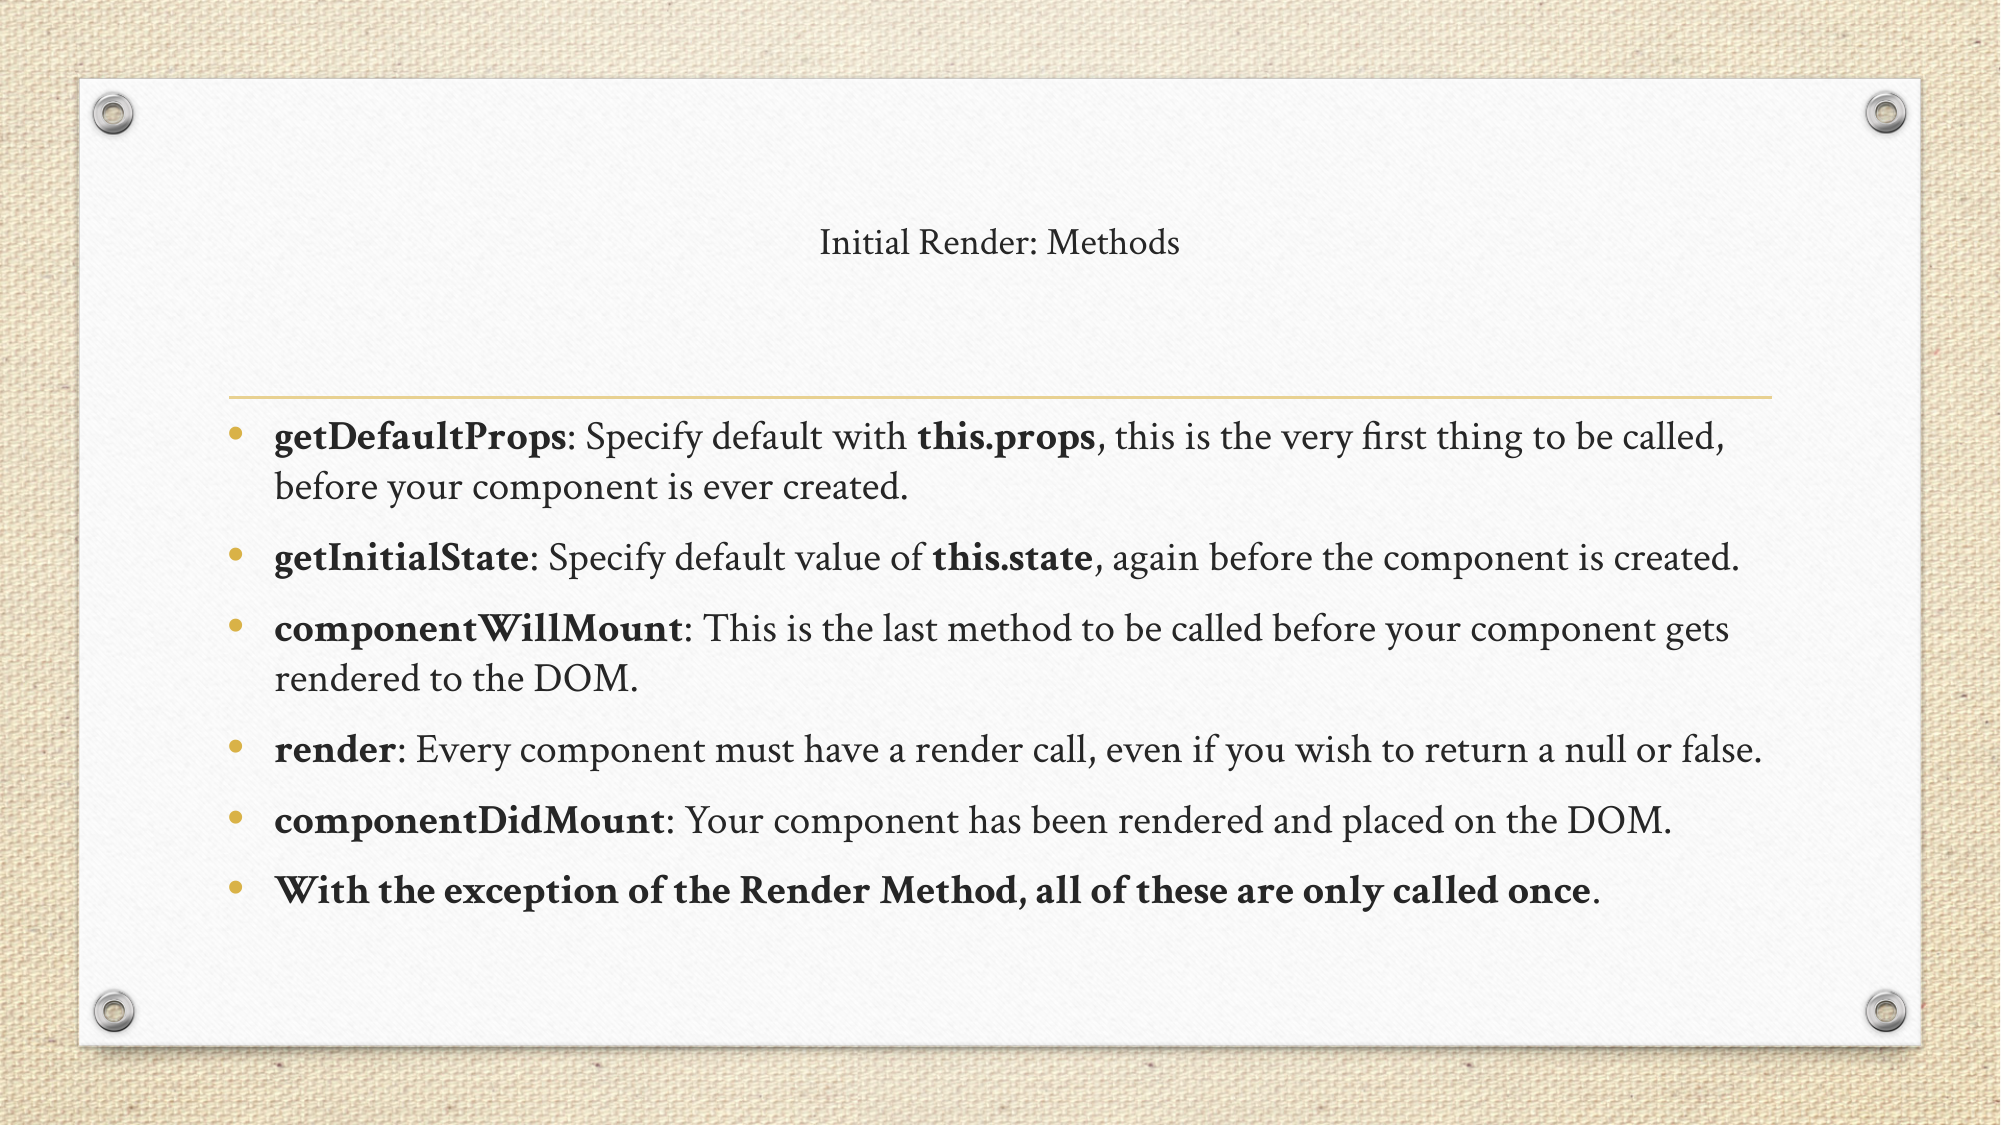

# Initial Render: Methods
getDefaultProps: Specify default with this.props, this is the very first thing to be called, before your component is ever created.
getInitialState: Specify default value of this.state, again before the component is created.
componentWillMount: This is the last method to be called before your component gets rendered to the DOM.
render: Every component must have a render call, even if you wish to return a null or false.
componentDidMount: Your component has been rendered and placed on the DOM.
With the exception of the Render Method, all of these are only called once.